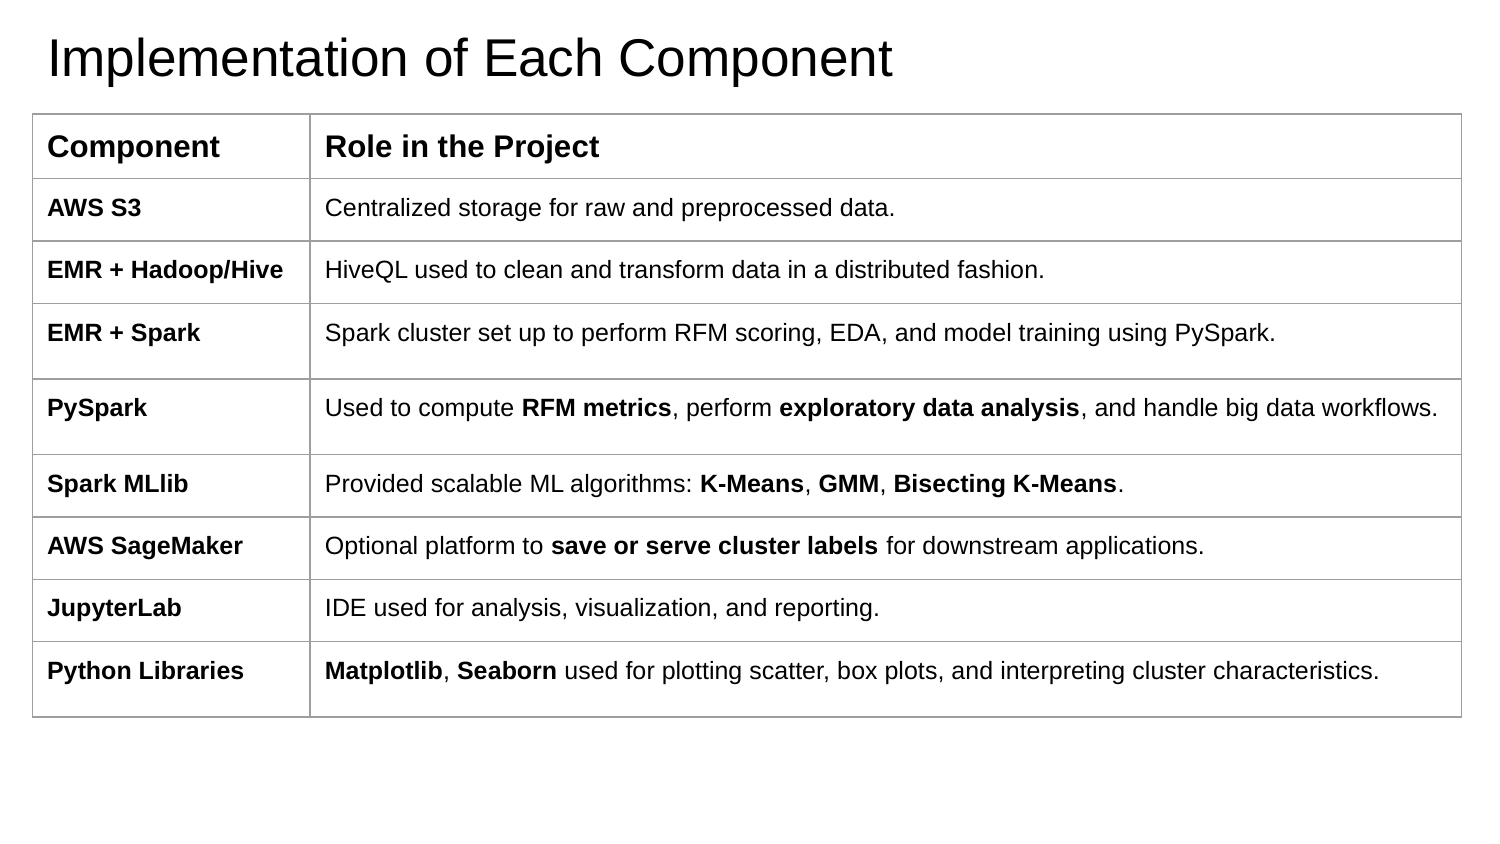

# Implementation of Each Component
| Component | Role in the Project |
| --- | --- |
| AWS S3 | Centralized storage for raw and preprocessed data. |
| EMR + Hadoop/Hive | HiveQL used to clean and transform data in a distributed fashion. |
| EMR + Spark | Spark cluster set up to perform RFM scoring, EDA, and model training using PySpark. |
| PySpark | Used to compute RFM metrics, perform exploratory data analysis, and handle big data workflows. |
| Spark MLlib | Provided scalable ML algorithms: K-Means, GMM, Bisecting K-Means. |
| AWS SageMaker | Optional platform to save or serve cluster labels for downstream applications. |
| JupyterLab | IDE used for analysis, visualization, and reporting. |
| Python Libraries | Matplotlib, Seaborn used for plotting scatter, box plots, and interpreting cluster characteristics. |